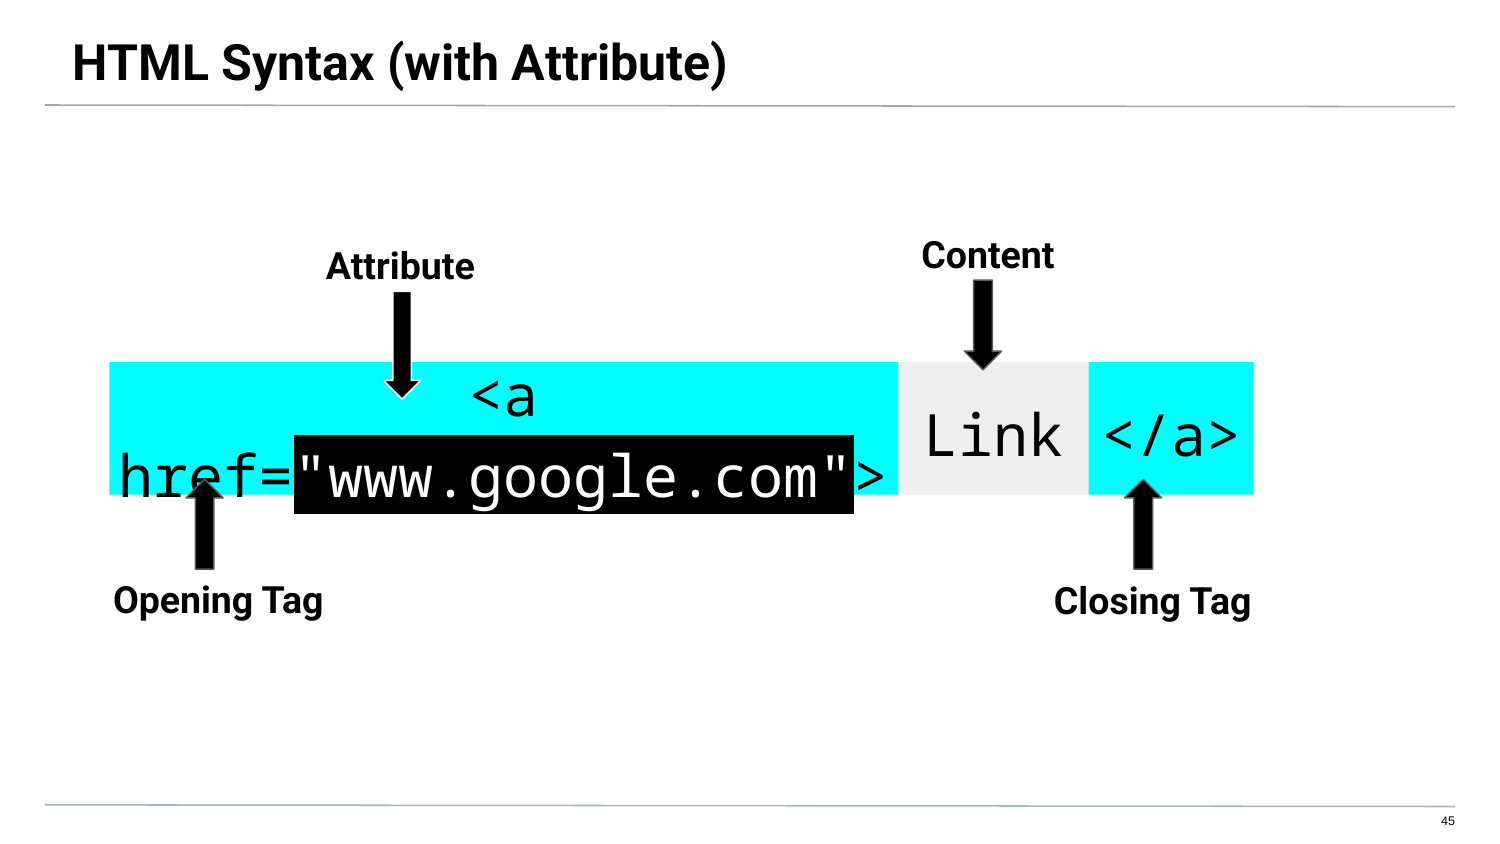

# HTML Syntax (with Attribute)

Content
Attribute

<a href="www.google.com">
Link
</a>

Opening Tag
Closing Tag